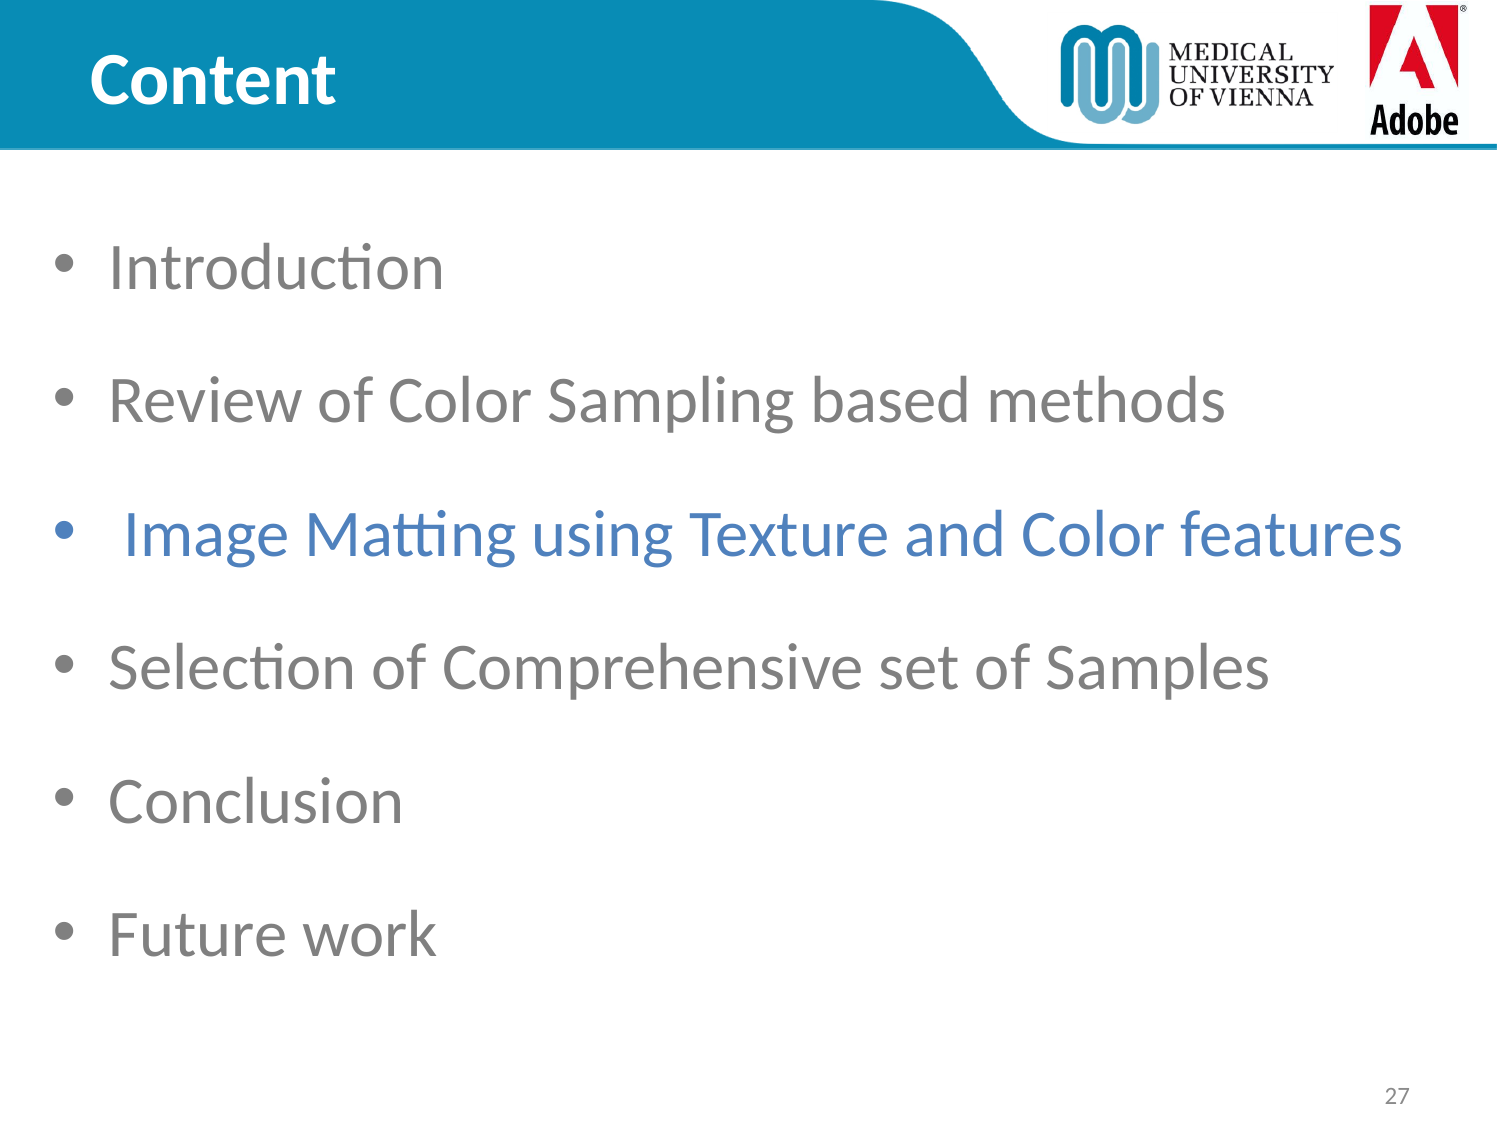

Content
Introduction
Review of Color Sampling based methods
 Image Matting using Texture and Color features
Selection of Comprehensive set of Samples
Conclusion
Future work

27